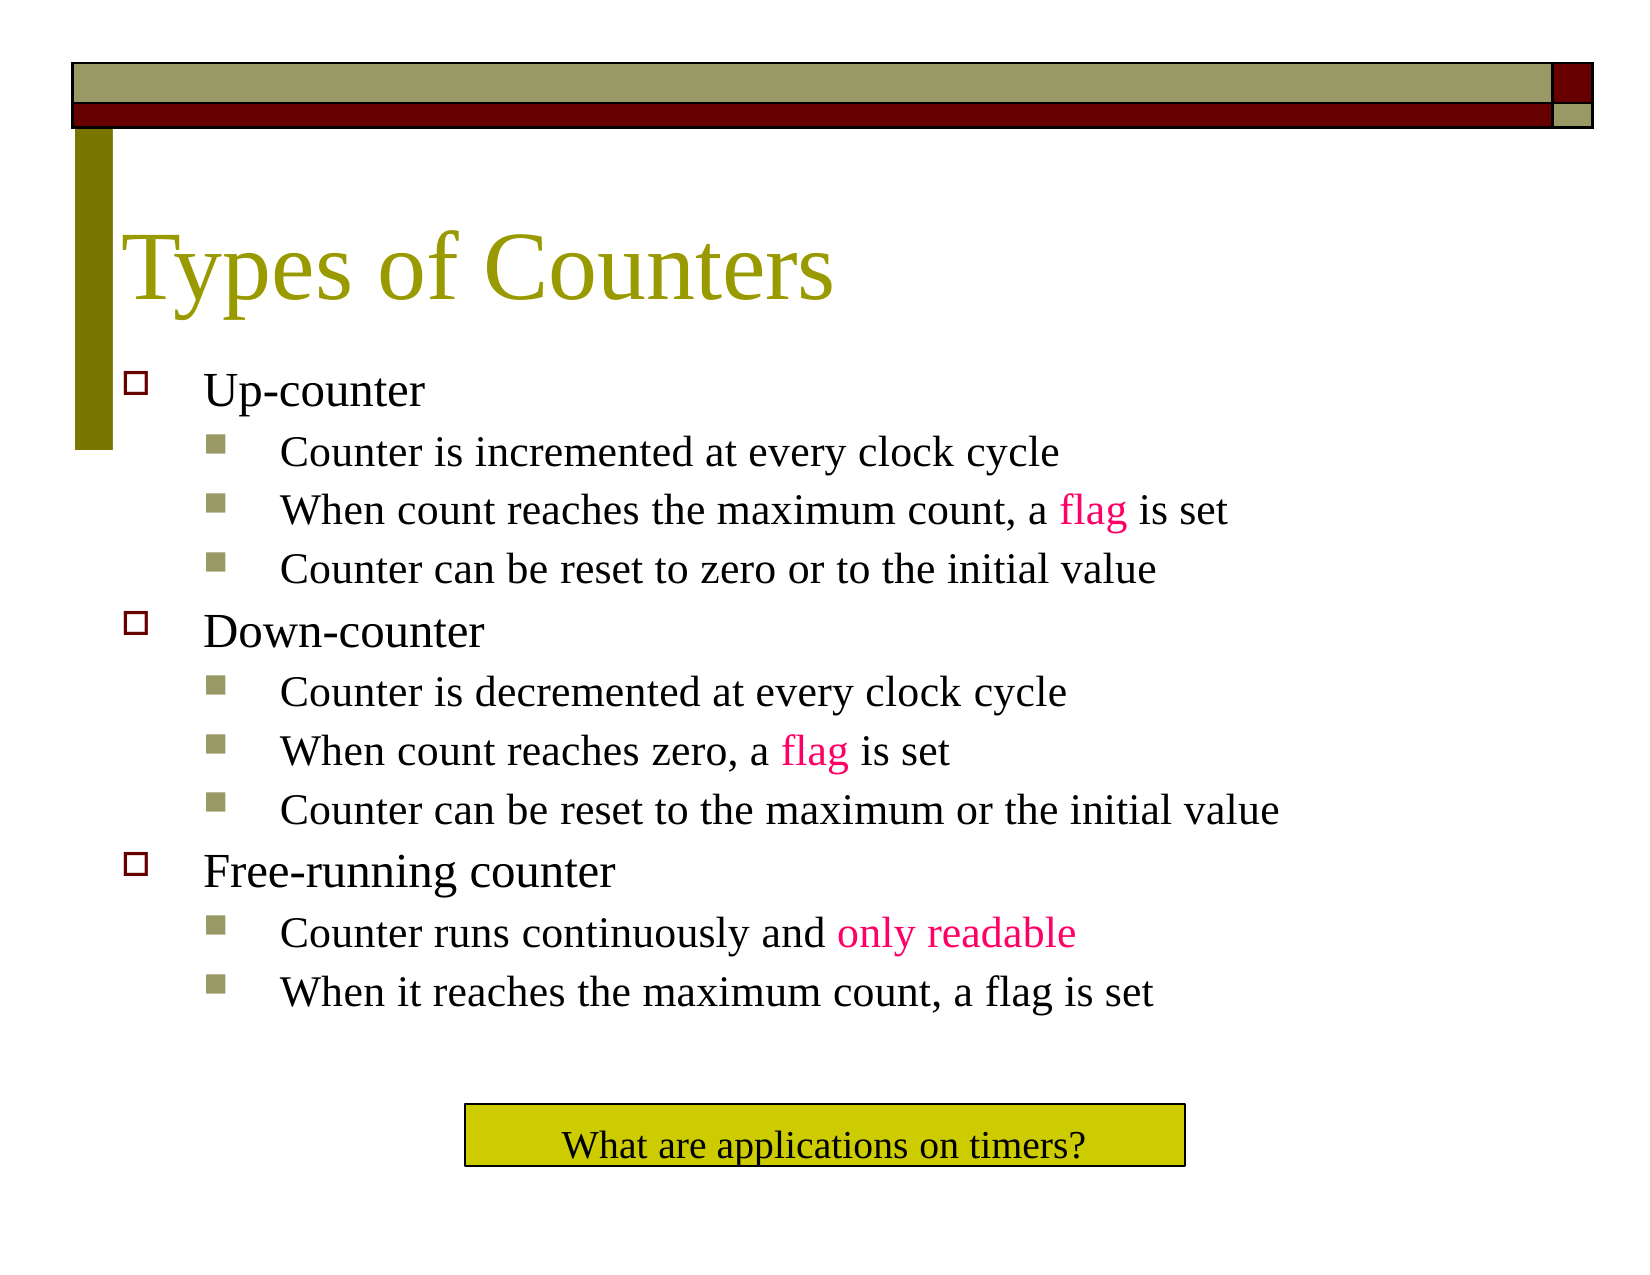

|  |  |
| --- | --- |
|  |  |
# Types of Counters
Up-counter
Counter is incremented at every clock cycle
When count reaches the maximum count, a flag is set
Counter can be reset to zero or to the initial value
Down-counter
Counter is decremented at every clock cycle
When count reaches zero, a flag is set
Counter can be reset to the maximum or the initial value
Free-running counter
Counter runs continuously and only readable
When it reaches the maximum count, a flag is set
What are applications on timers?